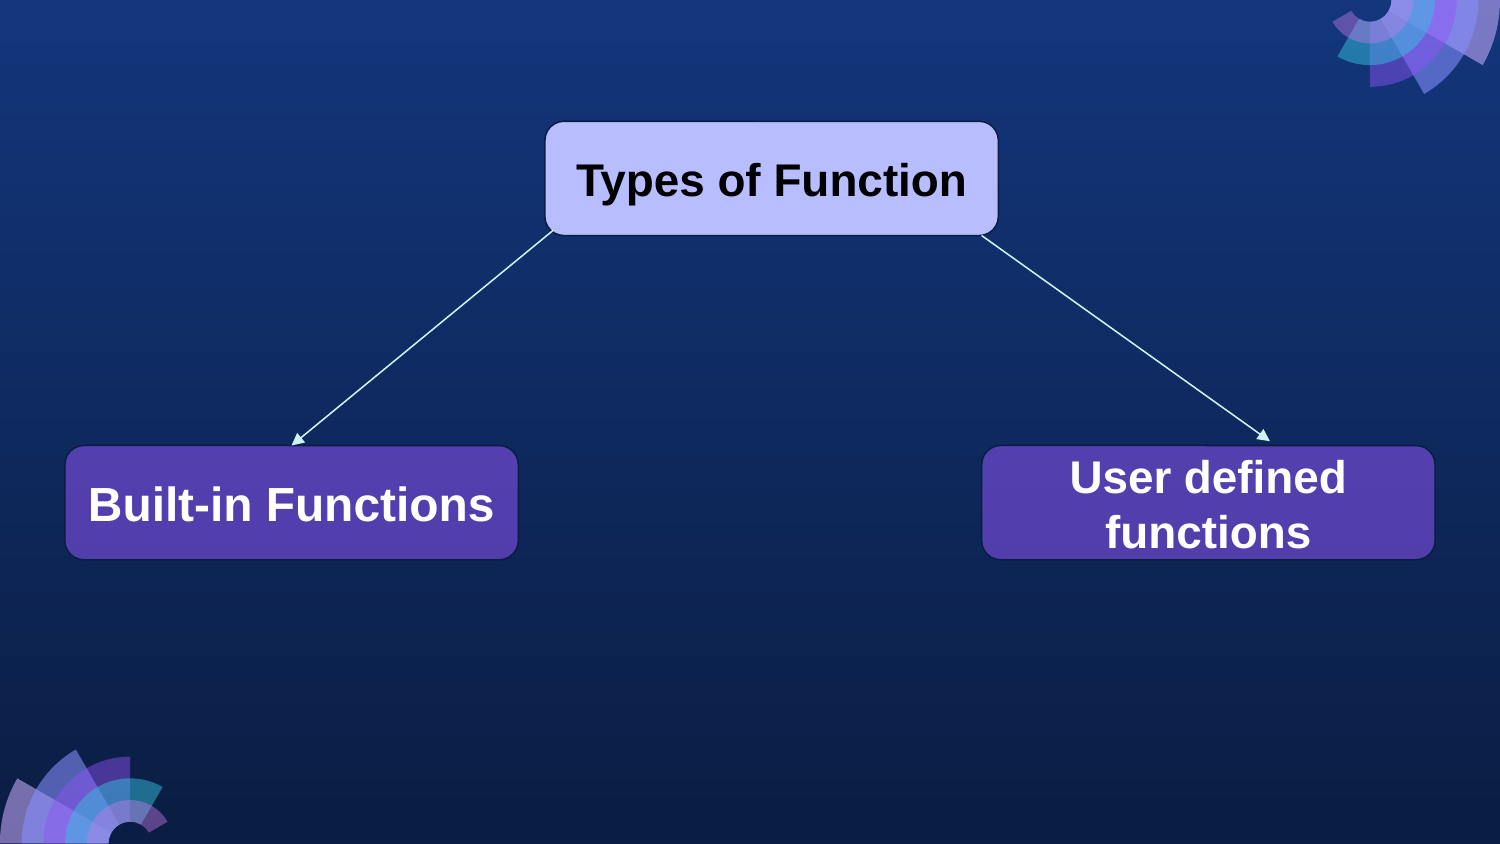

Types of Function
Built-in Functions
User defined functions